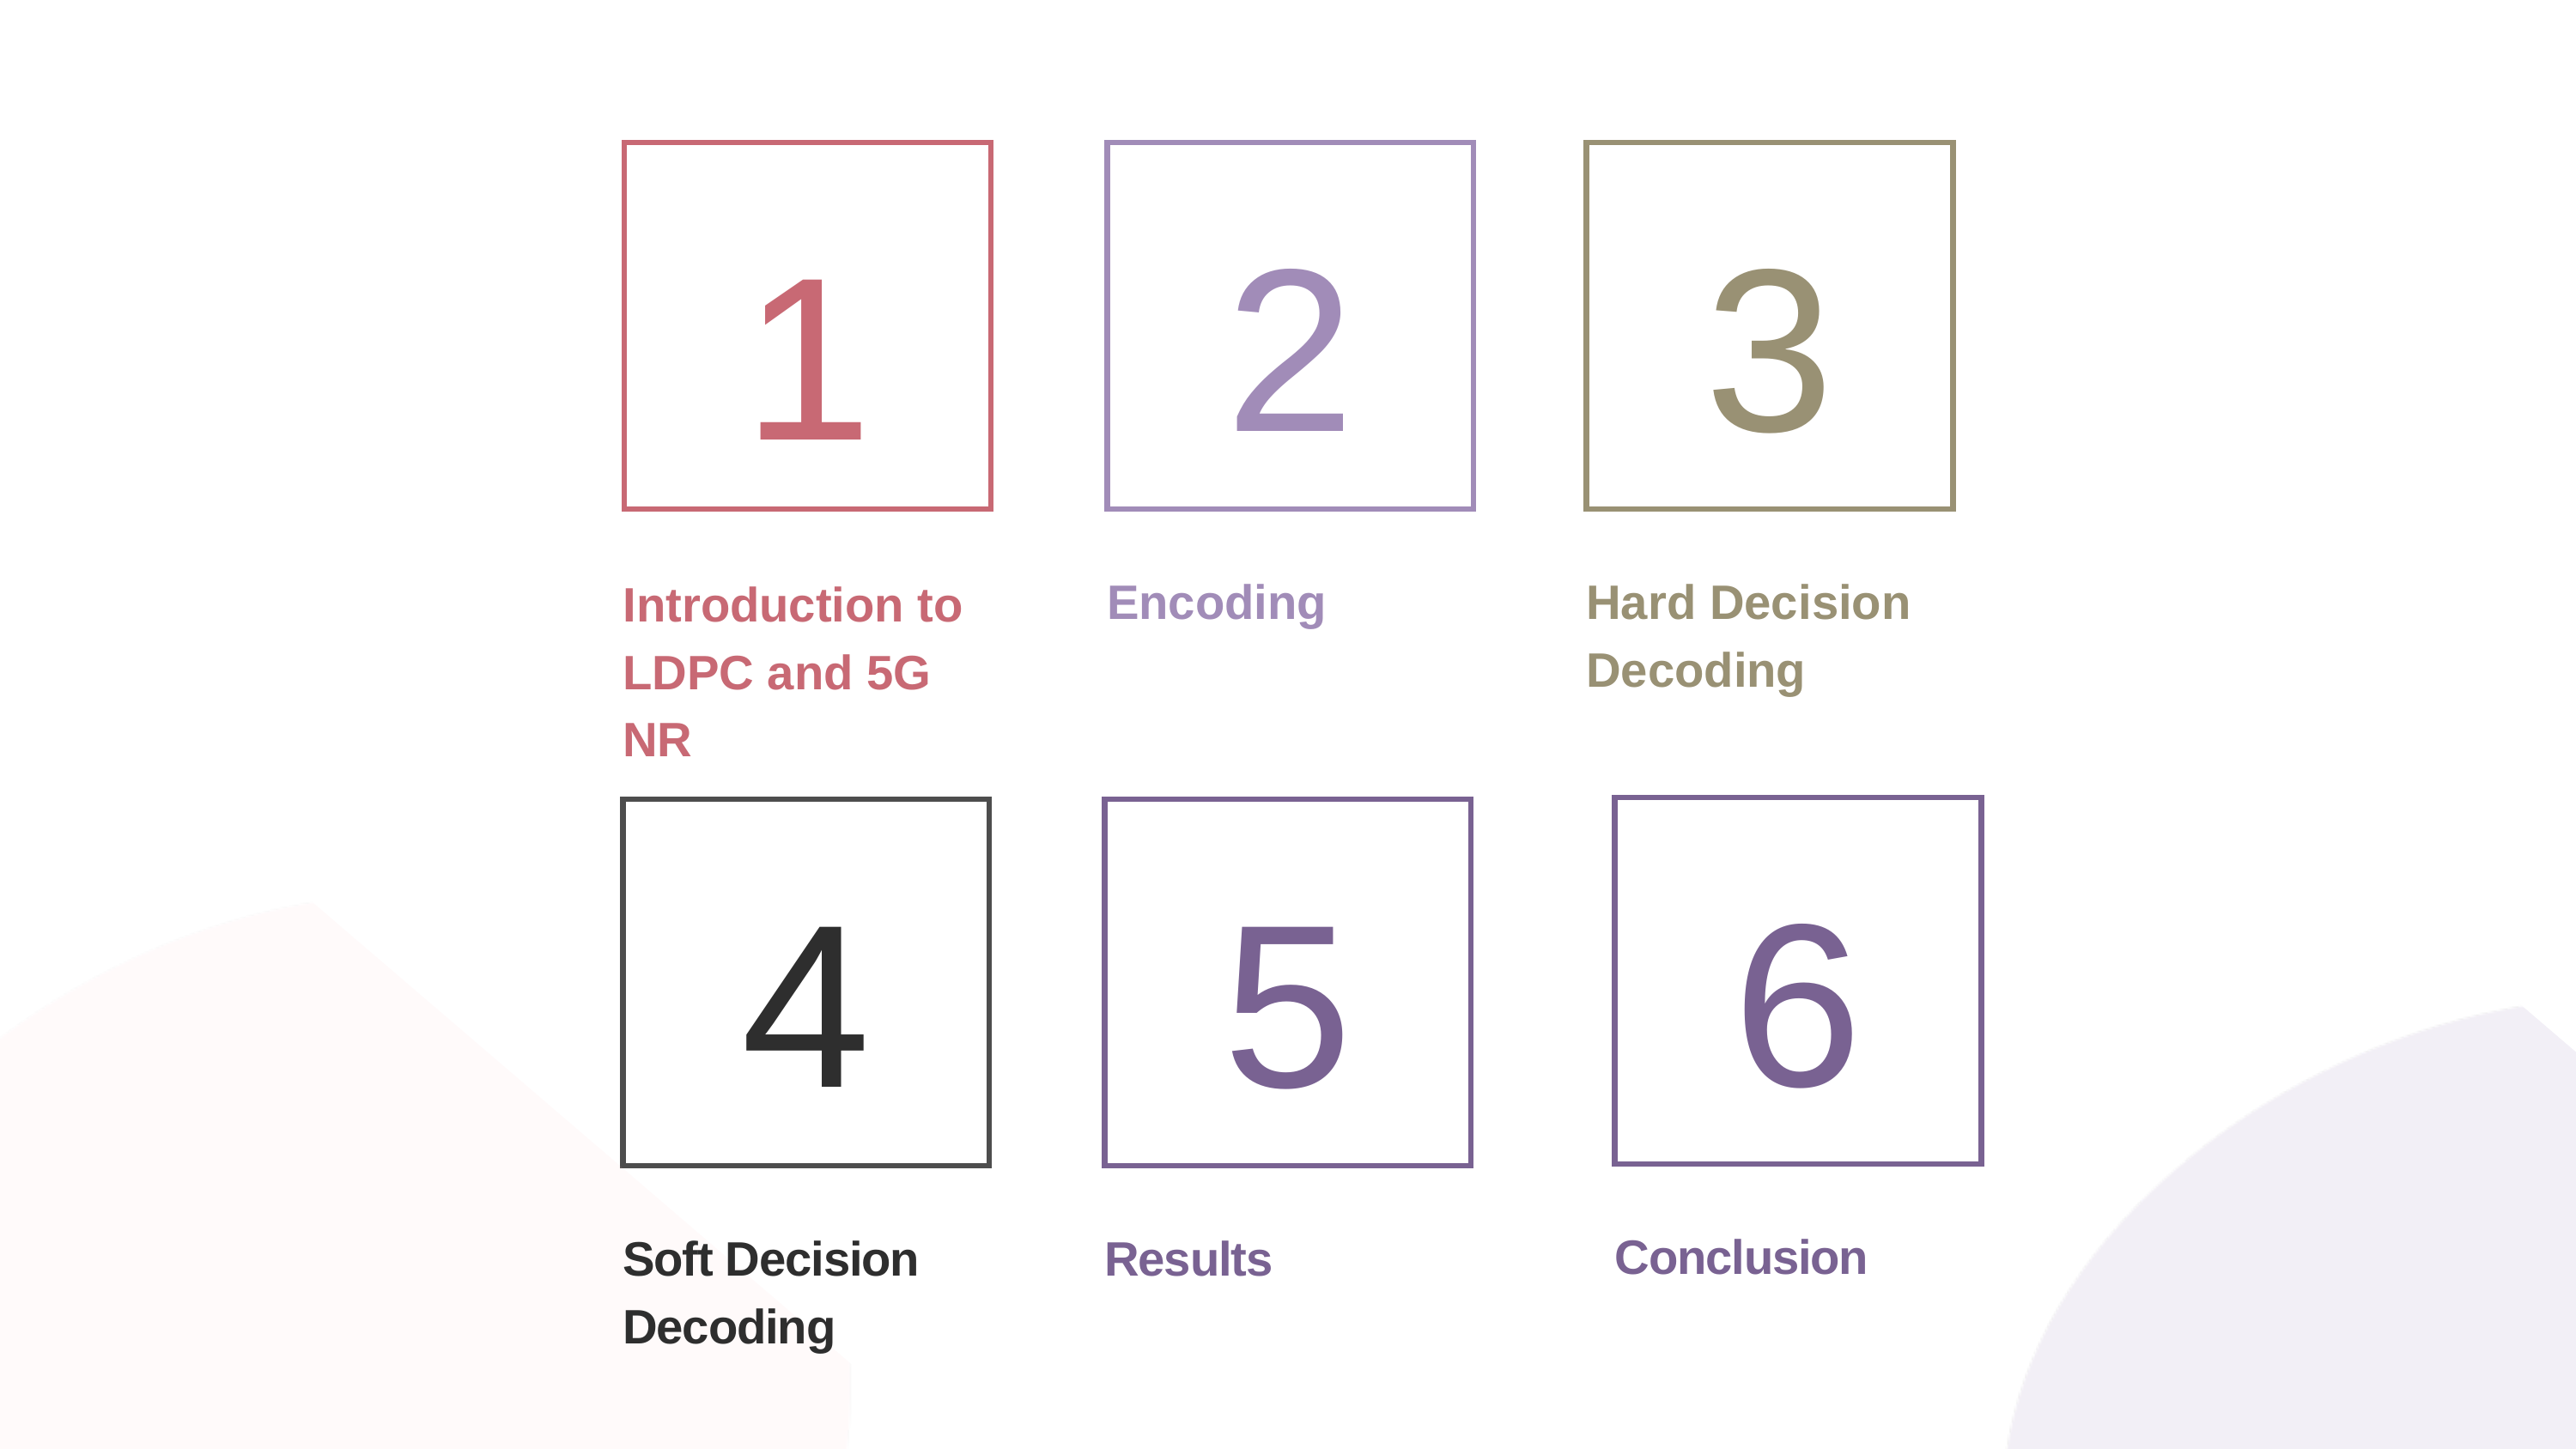

1
Introduction to LDPC and 5G NR

2
3
Encoding
Hard Decision Decoding

6
4
5

Conclusion
Soft Decision Decoding
Results